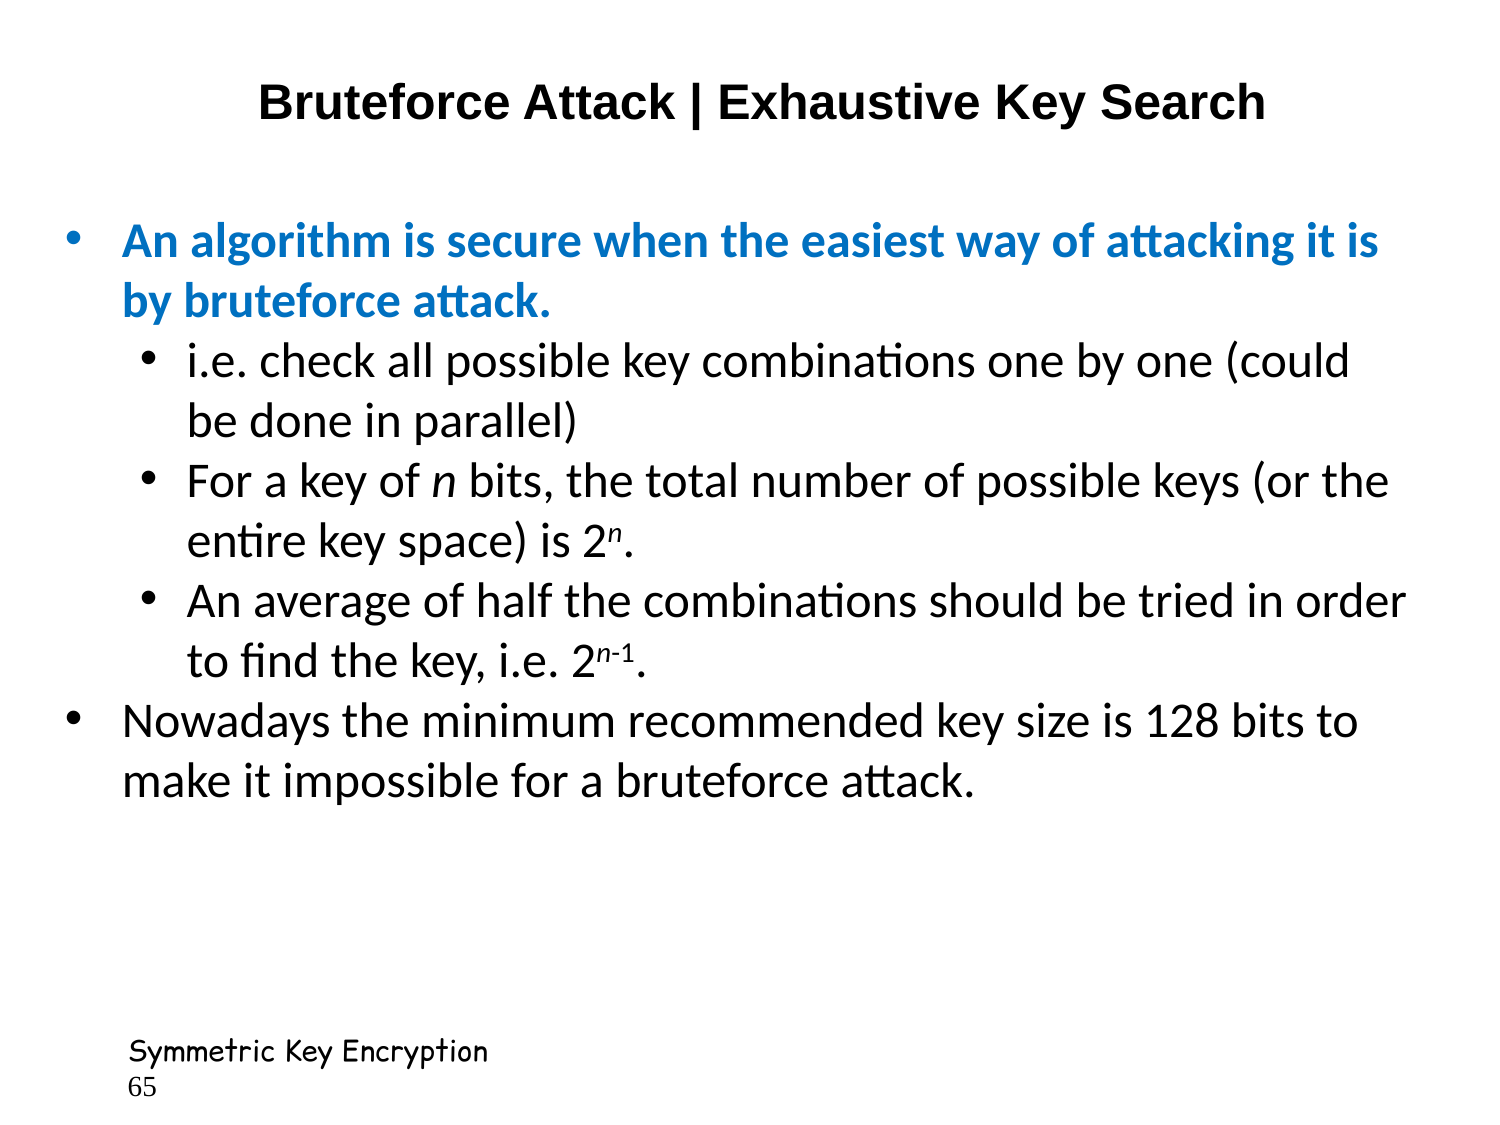

Bruteforce Attack | Exhaustive Key Search
An algorithm is secure when the easiest way of attacking it is by bruteforce attack.
i.e. check all possible key combinations one by one (could be done in parallel)
For a key of n bits, the total number of possible keys (or the entire key space) is 2n.
An average of half the combinations should be tried in order to find the key, i.e. 2n-1.
Nowadays the minimum recommended key size is 128 bits to make it impossible for a bruteforce attack.
Symmetric Key Encryption                                                                                                     65